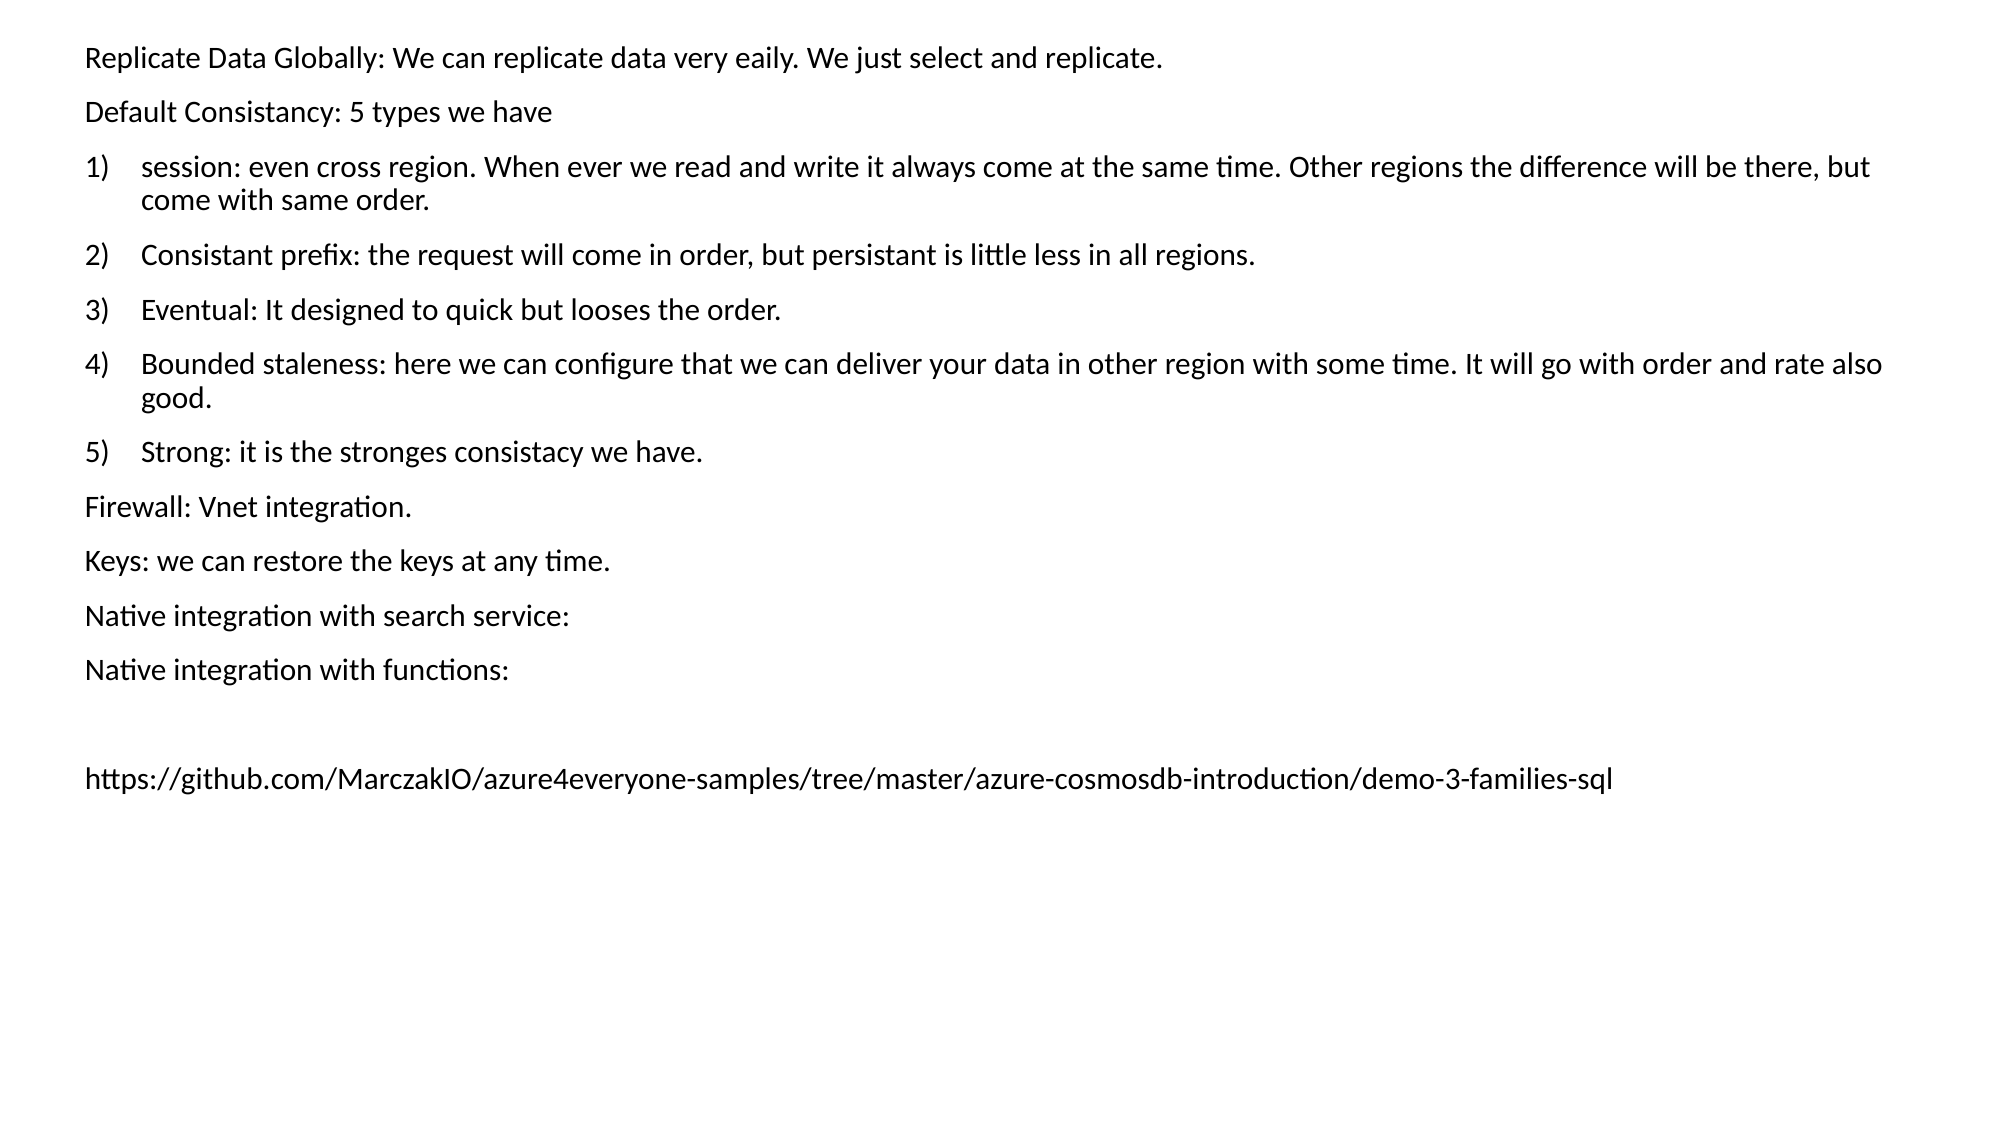

Replicate Data Globally: We can replicate data very eaily. We just select and replicate.
Default Consistancy: 5 types we have
session: even cross region. When ever we read and write it always come at the same time. Other regions the difference will be there, but come with same order.
Consistant prefix: the request will come in order, but persistant is little less in all regions.
Eventual: It designed to quick but looses the order.
Bounded staleness: here we can configure that we can deliver your data in other region with some time. It will go with order and rate also good.
Strong: it is the stronges consistacy we have.
Firewall: Vnet integration.
Keys: we can restore the keys at any time.
Native integration with search service:
Native integration with functions:

https://github.com/MarczakIO/azure4everyone-samples/tree/master/azure-cosmosdb-introduction/demo-3-families-sql